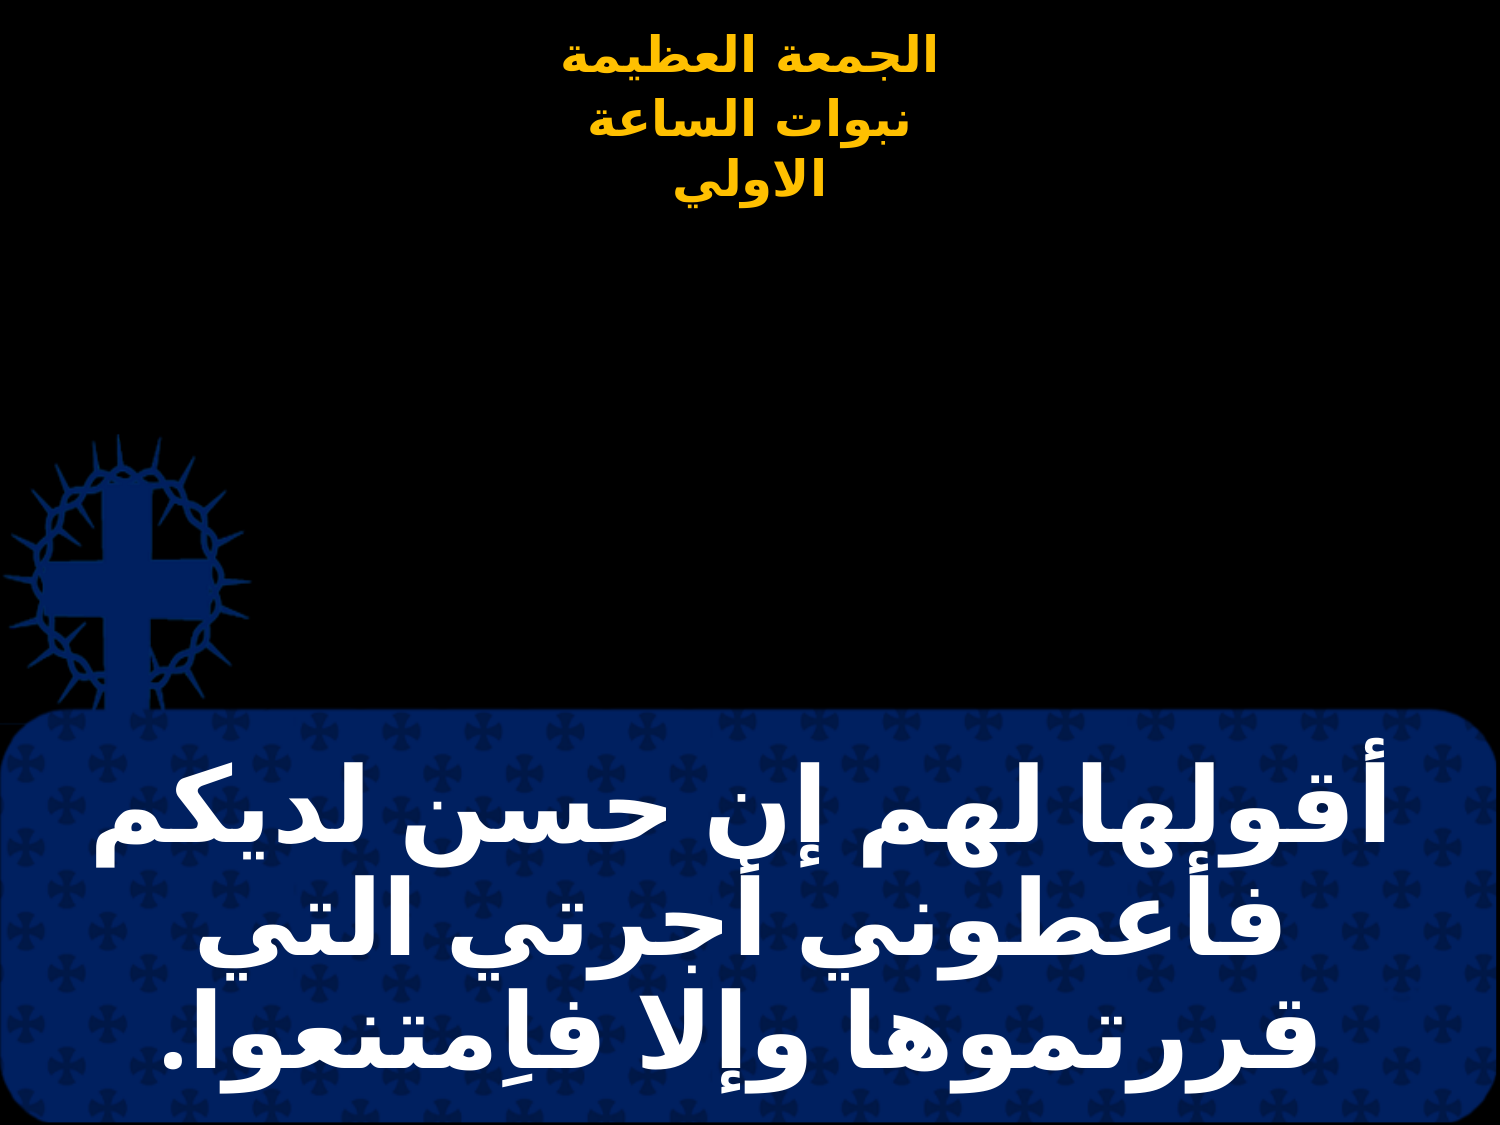

# أقولها لهم إن حسن لديكم فأعطوني أجرتي التي قررتموها وإلا فاِمتنعوا.